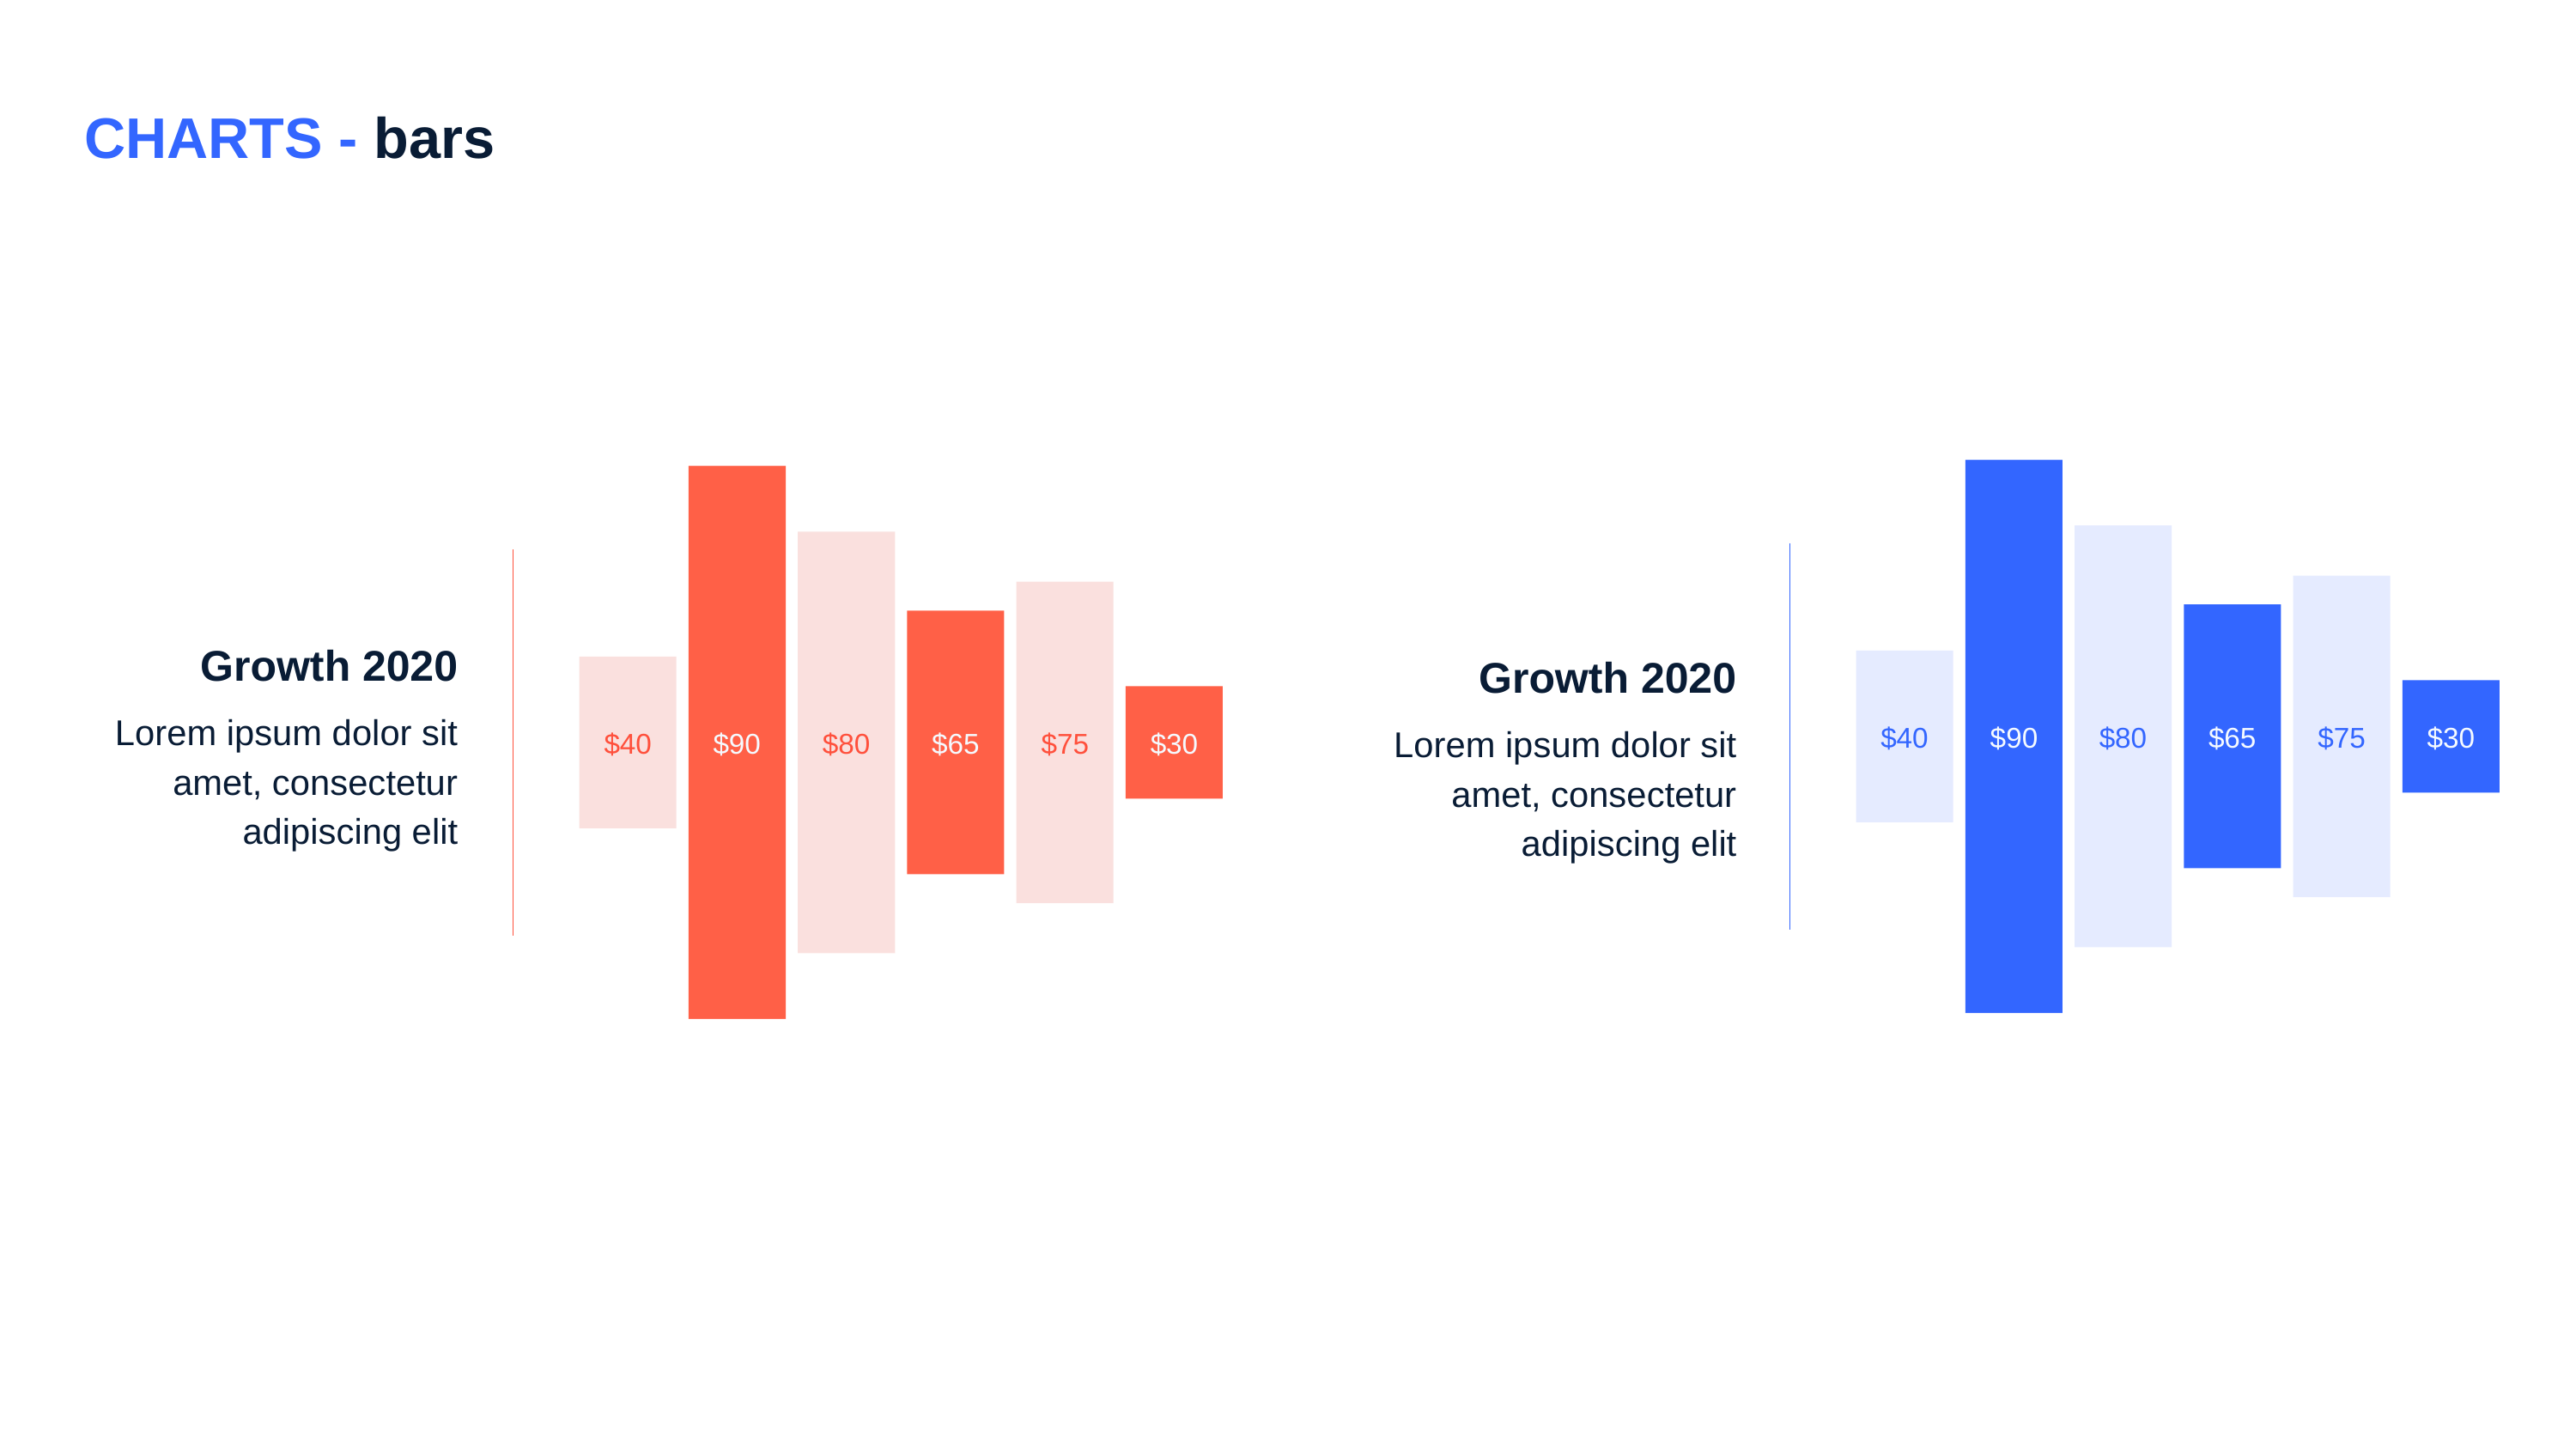

CHARTS - bars

Growth 2020
Lorem ipsum dolor sit amet, consectetur adipiscing elit

$40
$90
$80
$65
$75
$30

Growth 2020
Lorem ipsum dolor sit amet, consectetur adipiscing elit

$40
$90
$80
$65
$75
$30